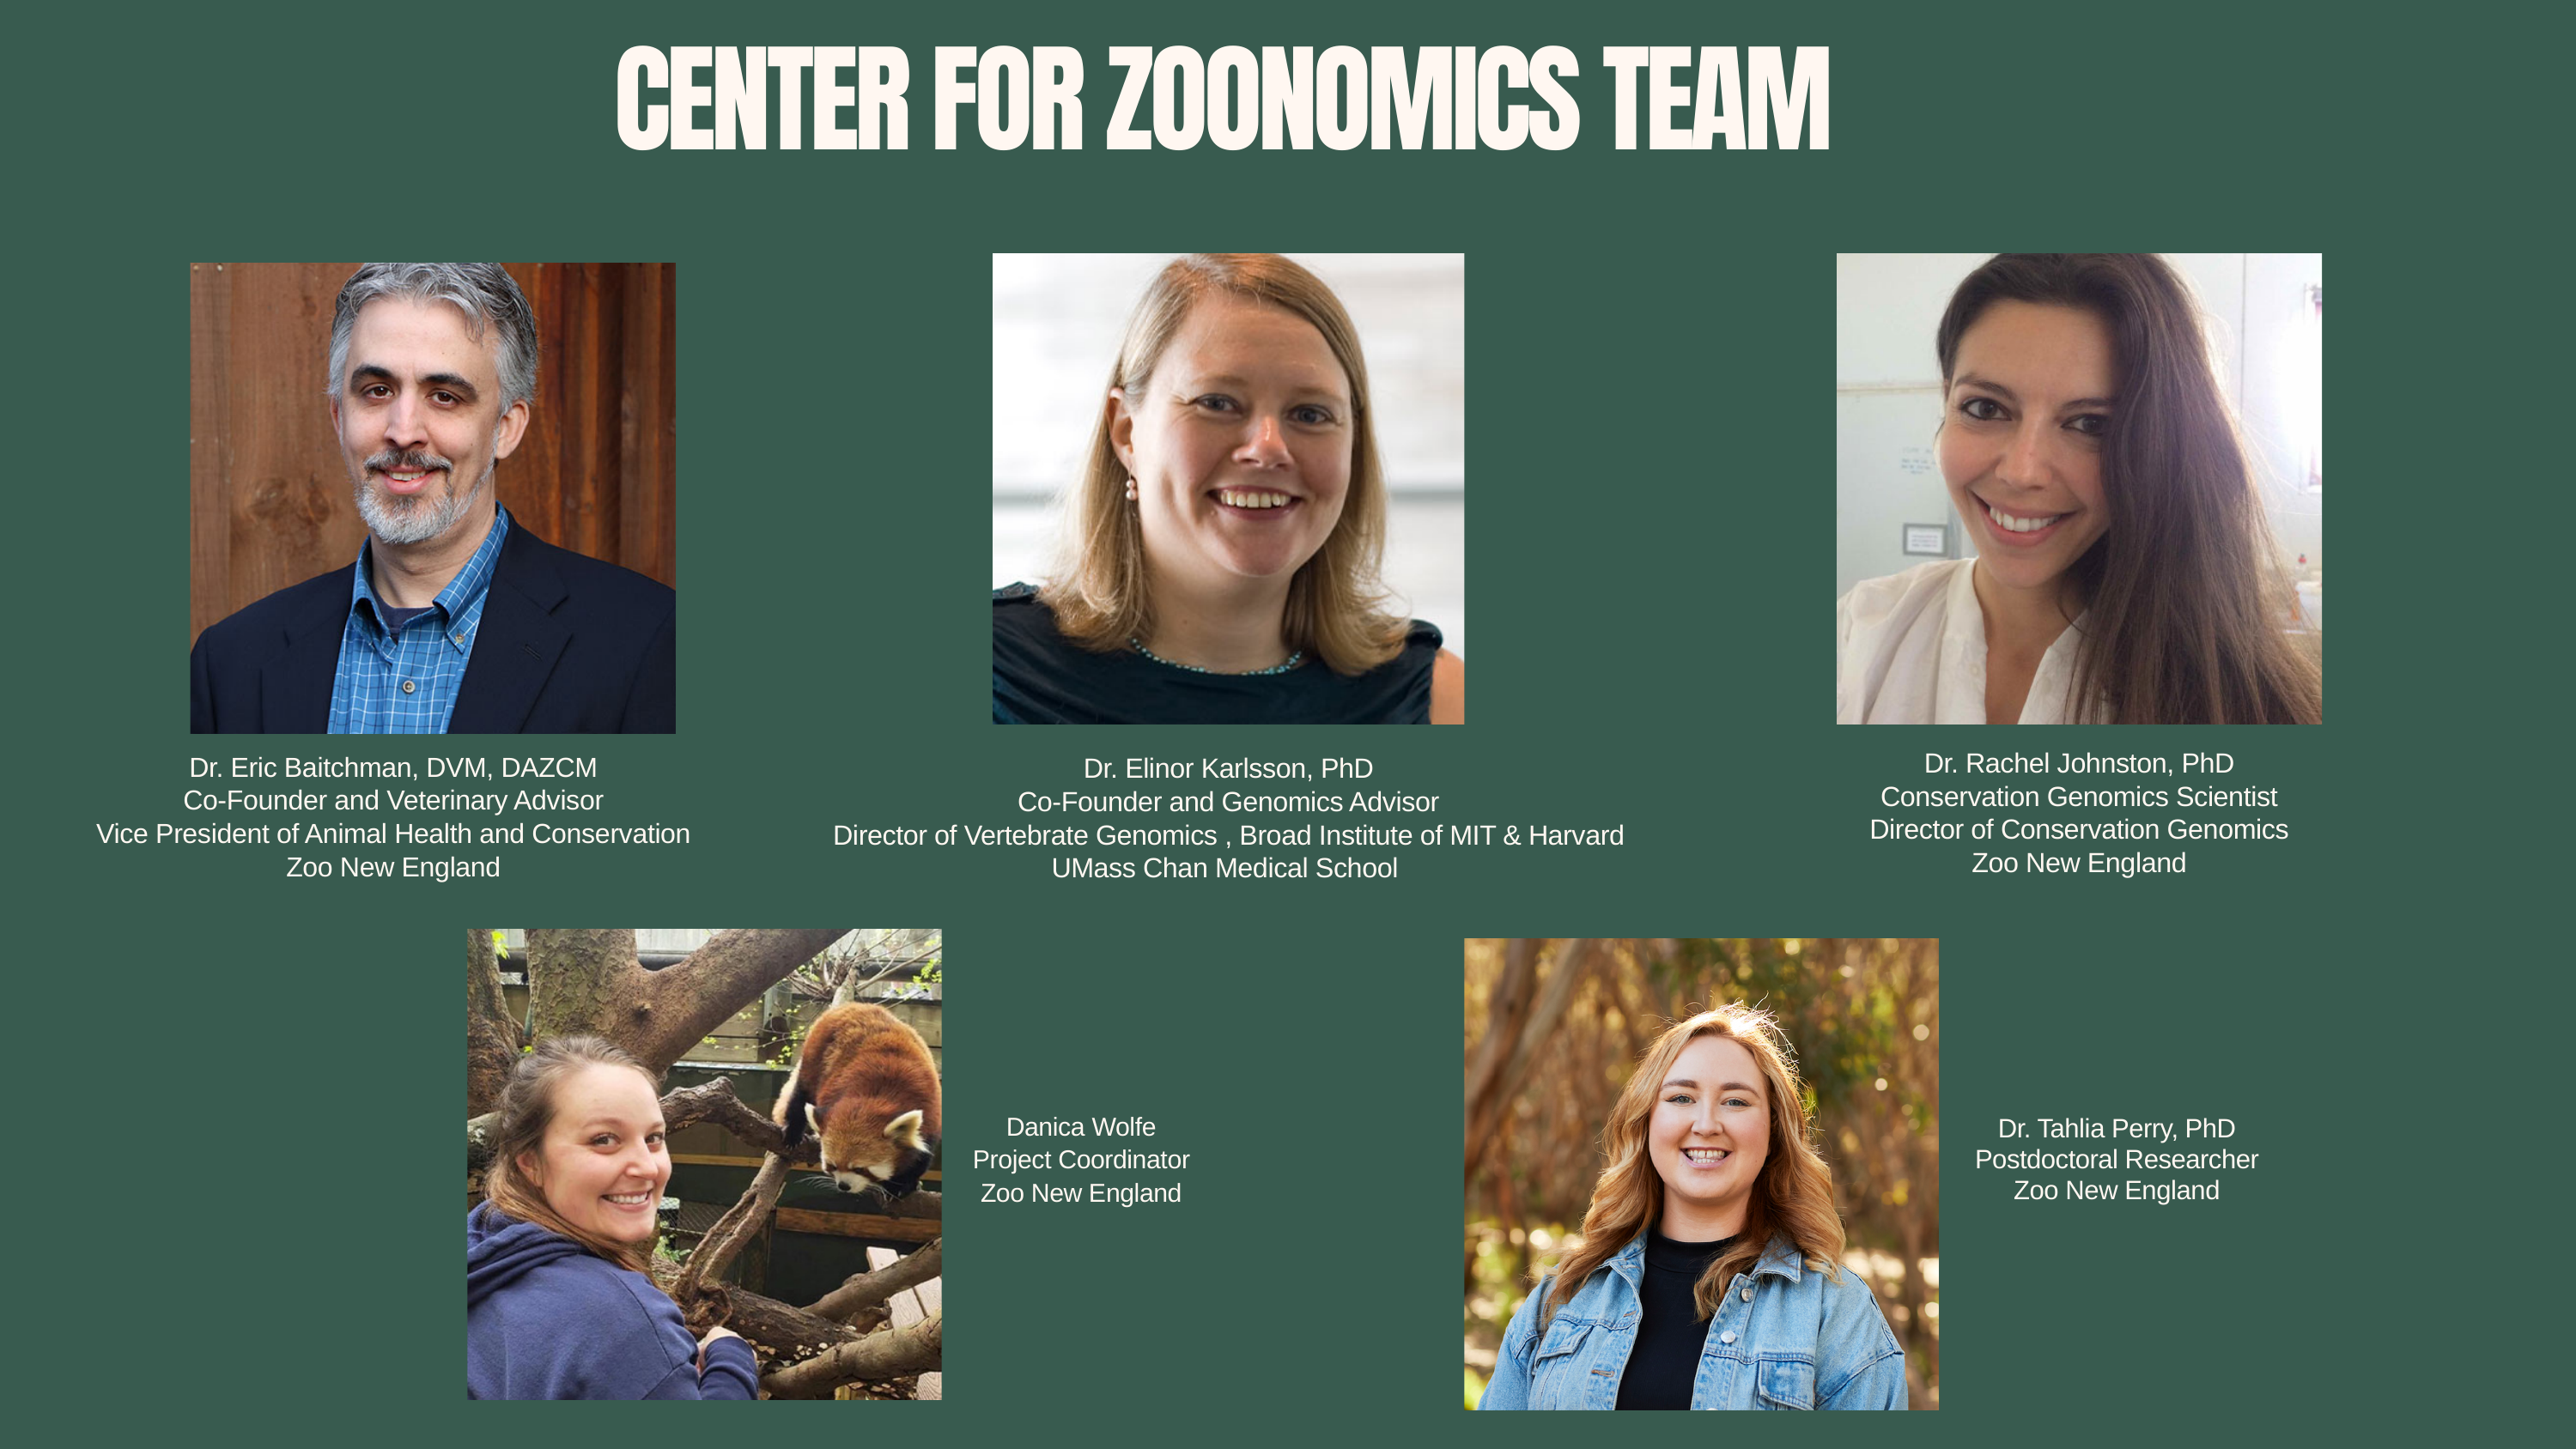

CENTER FOR ZOONOMICS TEAM

Dr. Rachel Johnston, PhD
Conservation Genomics Scientist
Director of Conservation Genomics Zoo New England
Dr. Eric Baitchman, DVM, DAZCM
Co-Founder and Veterinary Advisor
Vice President of Animal Health and Conservation Zoo New England

Dr. Elinor Karlsson, PhD
Co-Founder and Genomics Advisor
Director of Vertebrate Genomics , Broad Institute of MIT & Harvard
UMass Chan Medical School

Danica Wolfe
Project Coordinator
Zoo New England

Dr. Tahlia Perry, PhD
Postdoctoral Researcher
Zoo New England